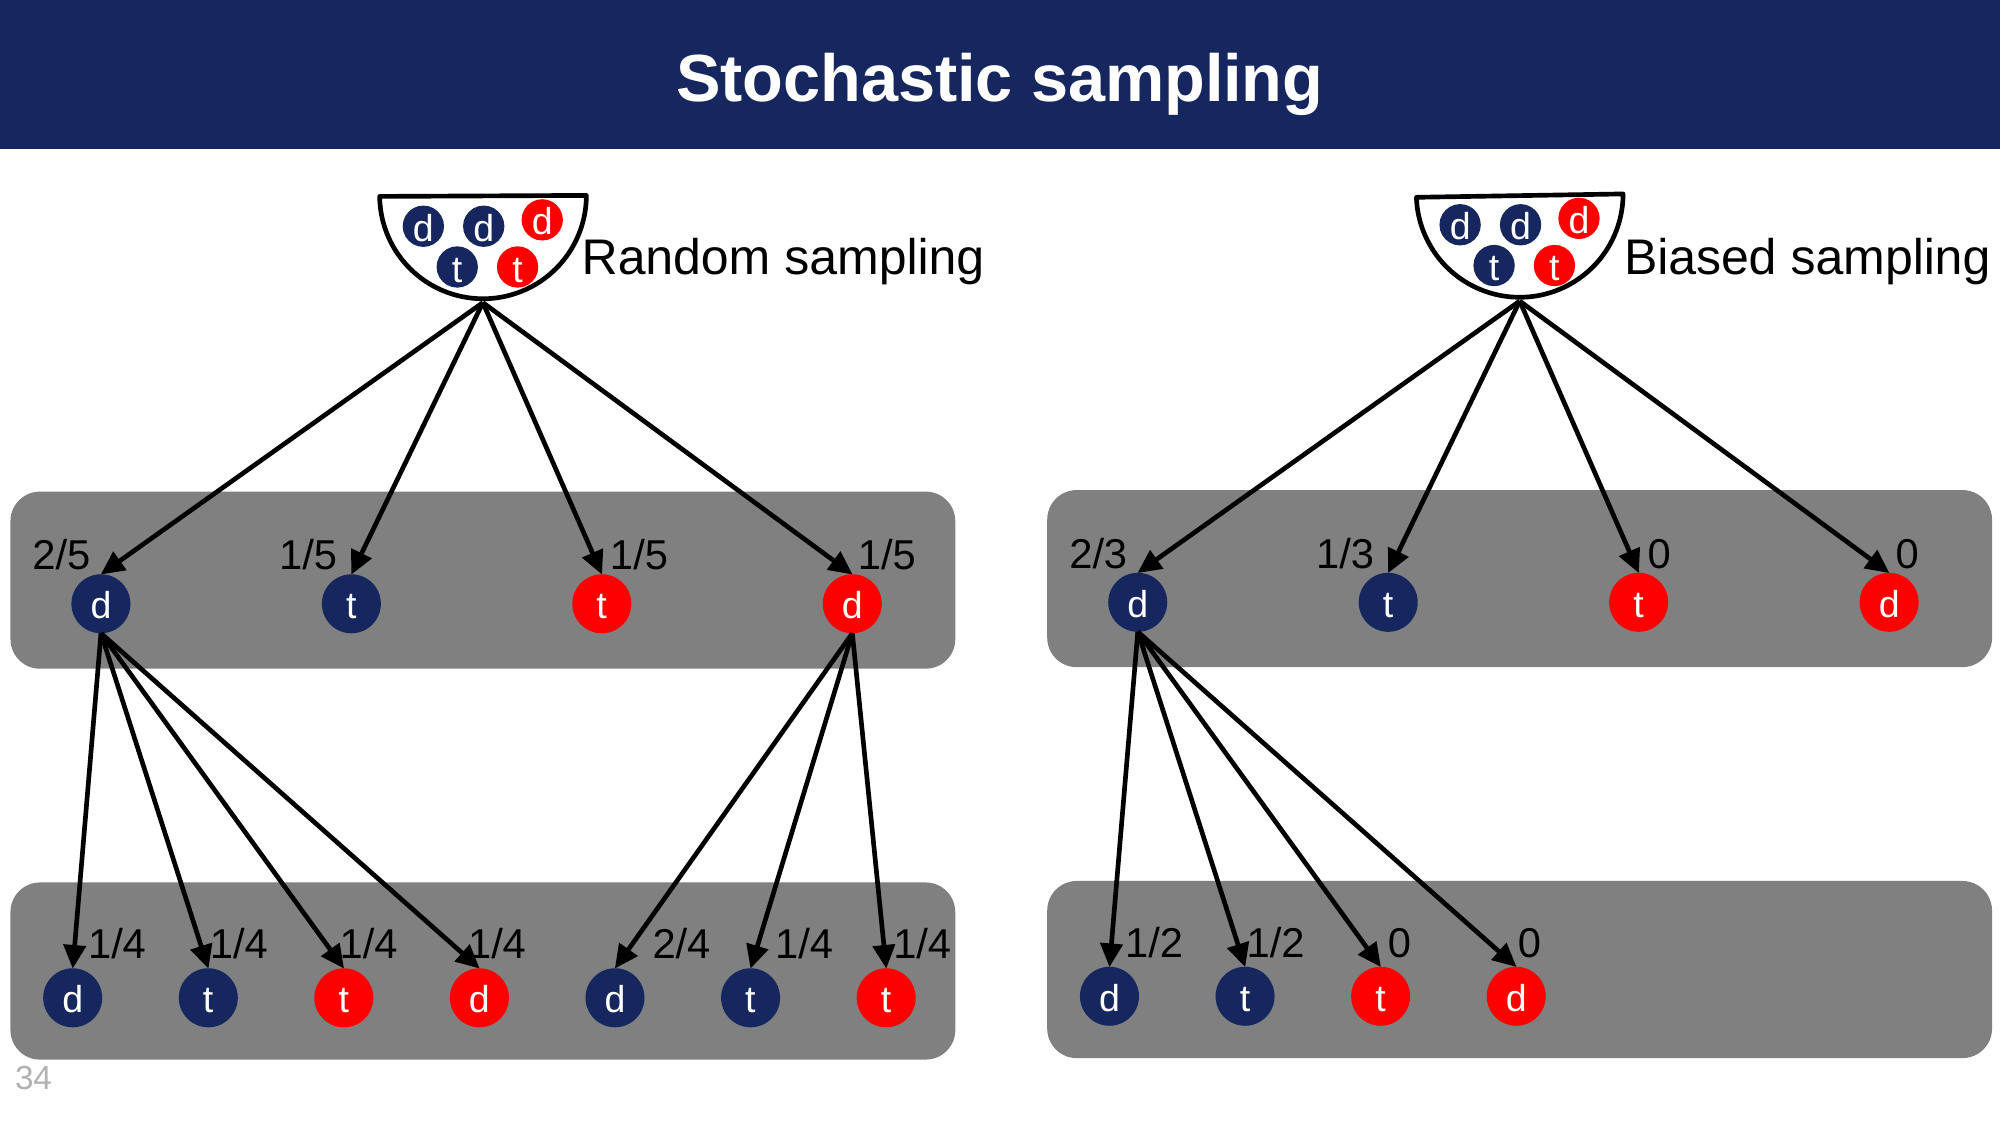

# Stochastic sampling

d
d
d
Biased sampling
t
t

2/3
1/3
0
0
d
t
t
d

1/2
1/2
0
0
d
t
t
d

d
d
d
Random sampling
t
t
2/5
d
1/5
t
1/5
t
1/5
d

1/4
1/4
1/4
1/4
d
t
t
d
2/4
1/4
1/4
d
t
t

34